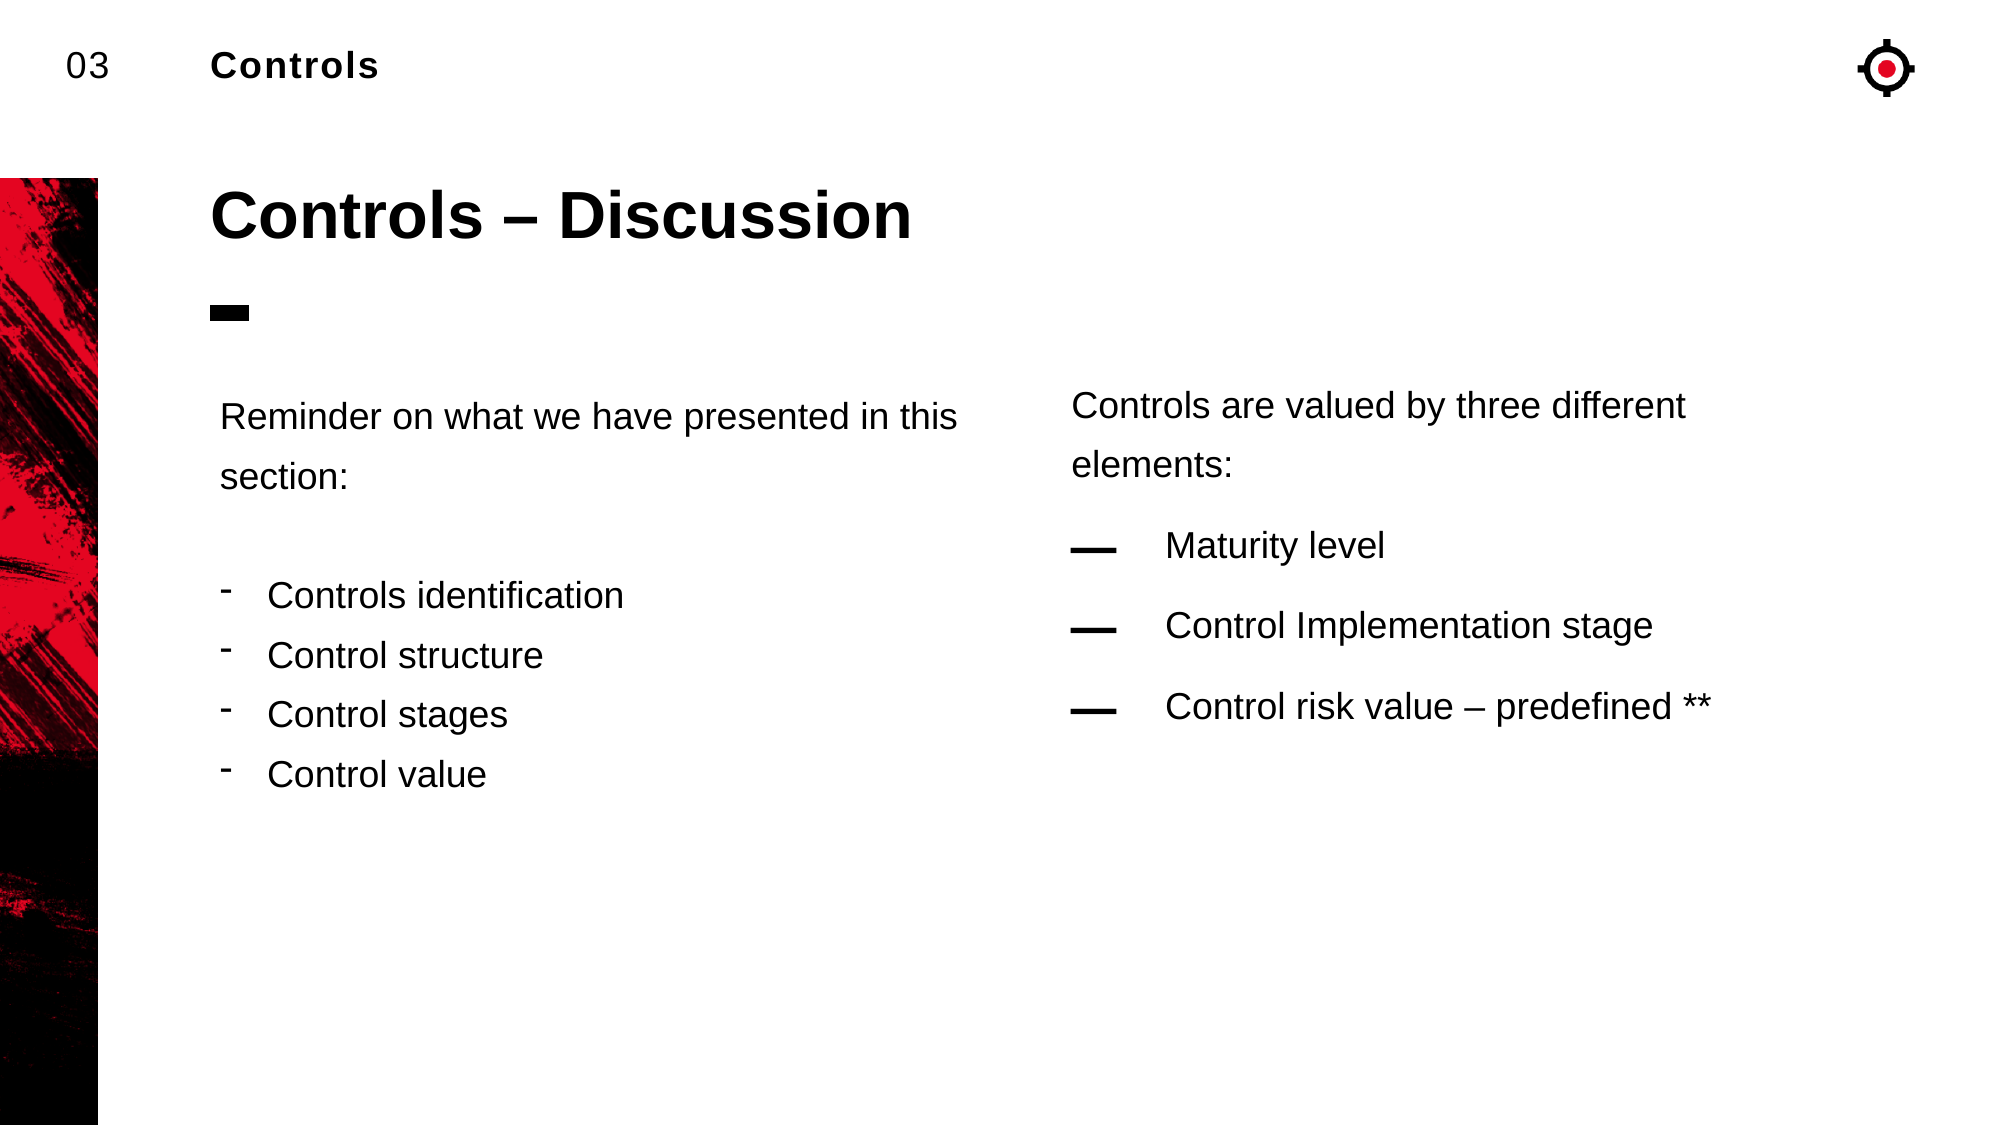

03
Controls
Controls – Discussion

Controls are valued by three different elements:
Maturity level
Control Implementation stage
Control risk value – predefined **

Reminder on what we have presented in this section:

Controls identification
Control structure
Control stages
Control value